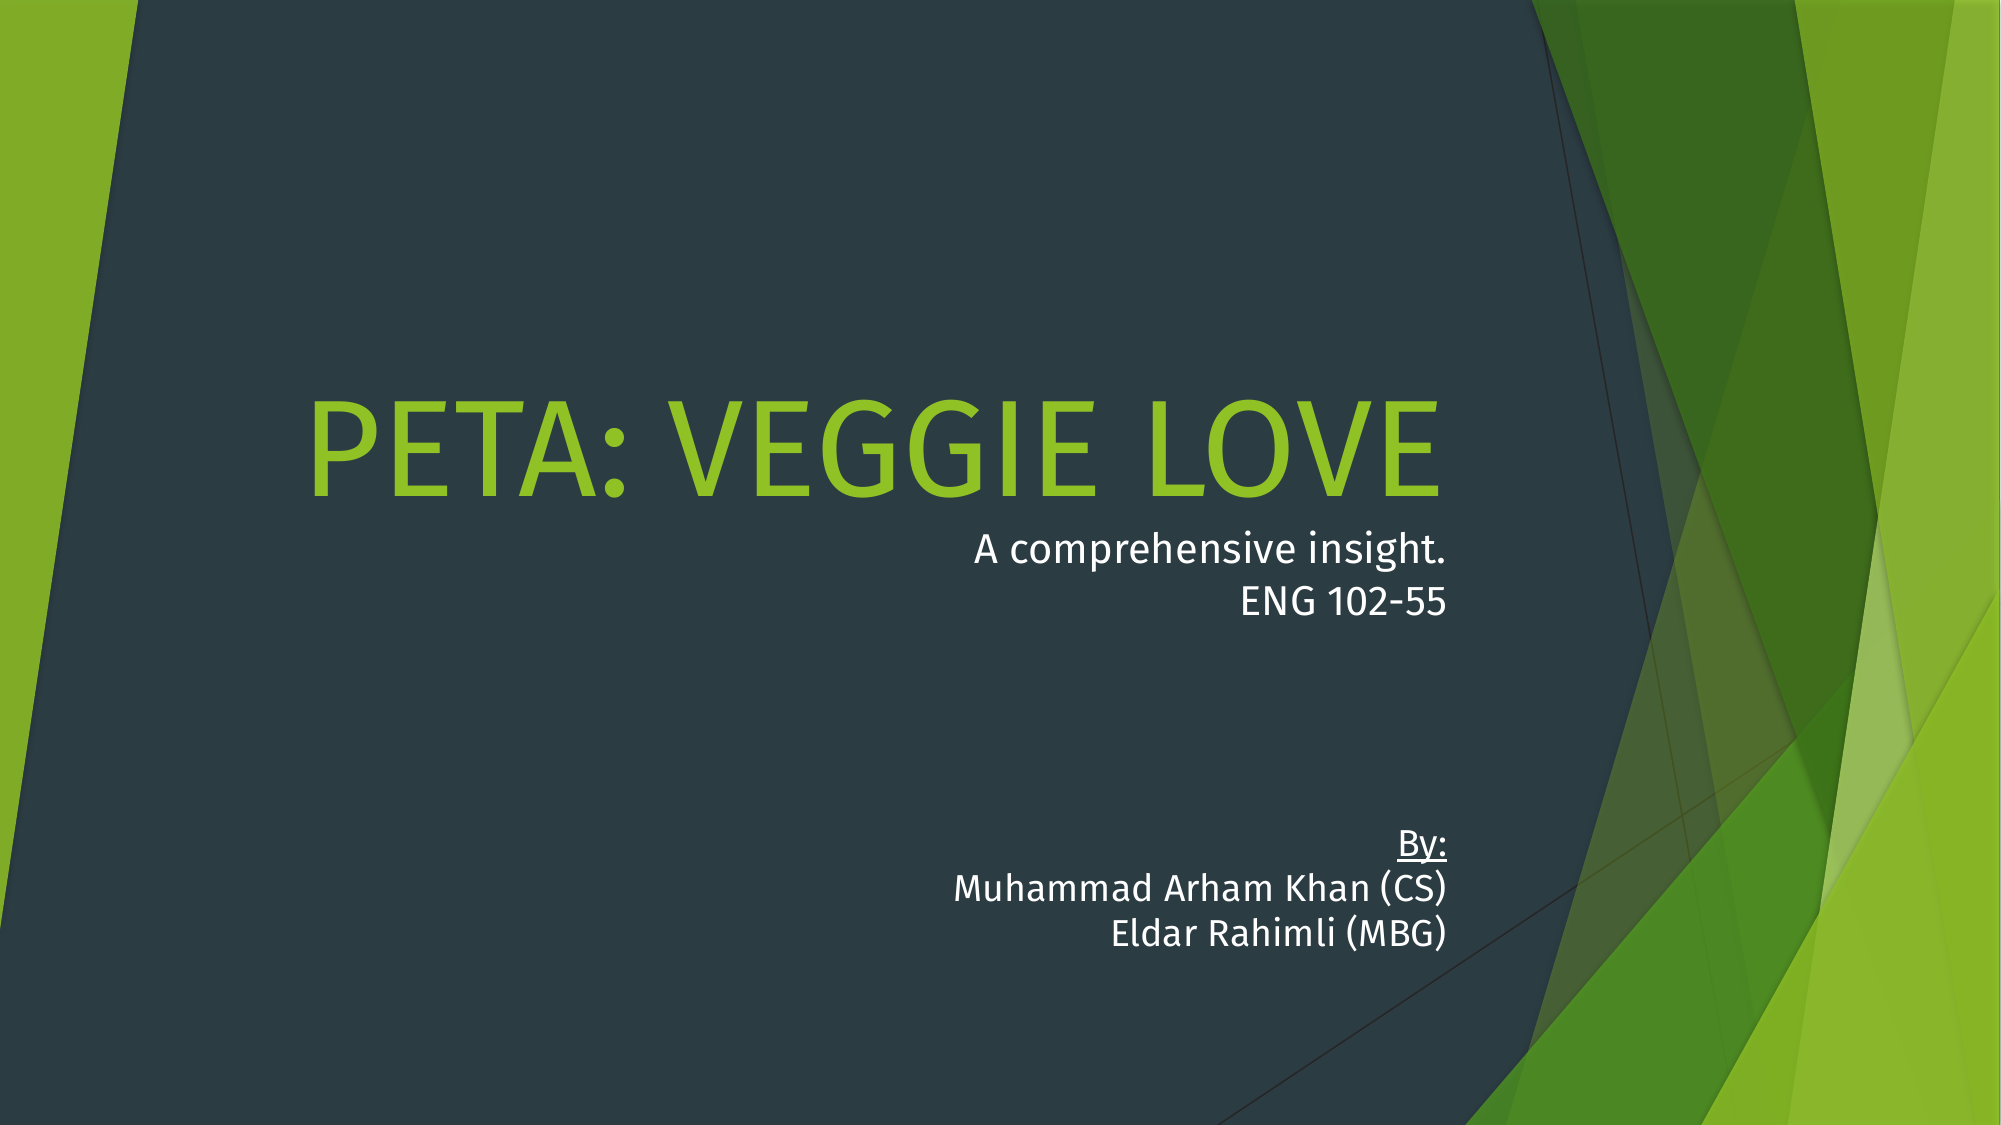

# PETA: VEGGIE LOVE
A comprehensive insight.
ENG 102-55
By:
Muhammad Arham Khan (CS)
Eldar Rahimli (MBG)